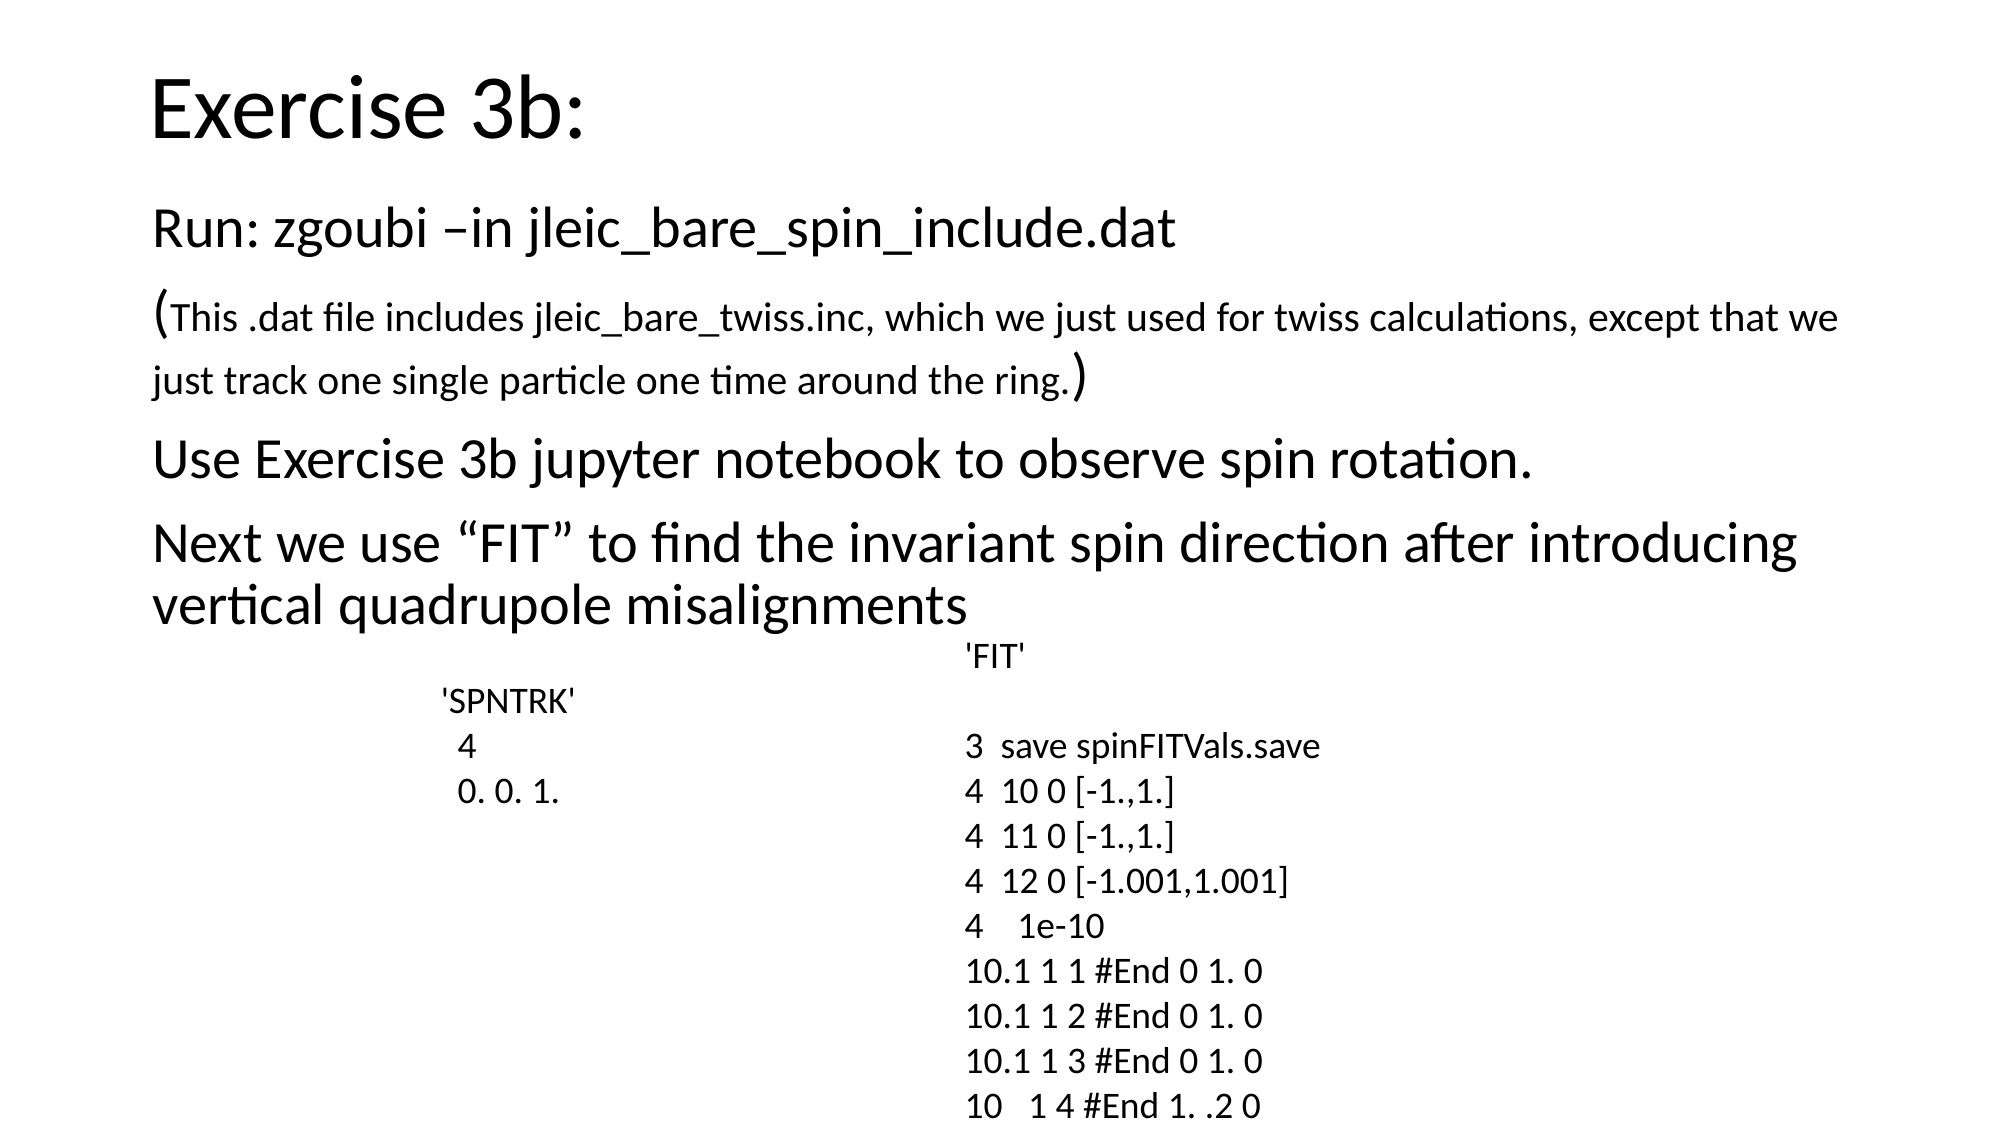

# Exercise 3b:
Run: zgoubi –in jleic_bare_spin_include.dat
(This .dat file includes jleic_bare_twiss.inc, which we just used for twiss calculations, except that we just track one single particle one time around the ring.)
Use Exercise 3b jupyter notebook to observe spin rotation.
Next we use “FIT” to find the invariant spin direction after introducing vertical quadrupole misalignments
'FIT'
3  save spinFITVals.save
4  10 0 [-1.,1.]
4  11 0 [-1.,1.]
4  12 0 [-1.001,1.001]
4    1e-10
10.1 1 1 #End 0 1. 0
10.1 1 2 #End 0 1. 0
10.1 1 3 #End 0 1. 0
10   1 4 #End 1. .2 0
'SPNTRK'
  4
  0. 0. 1.